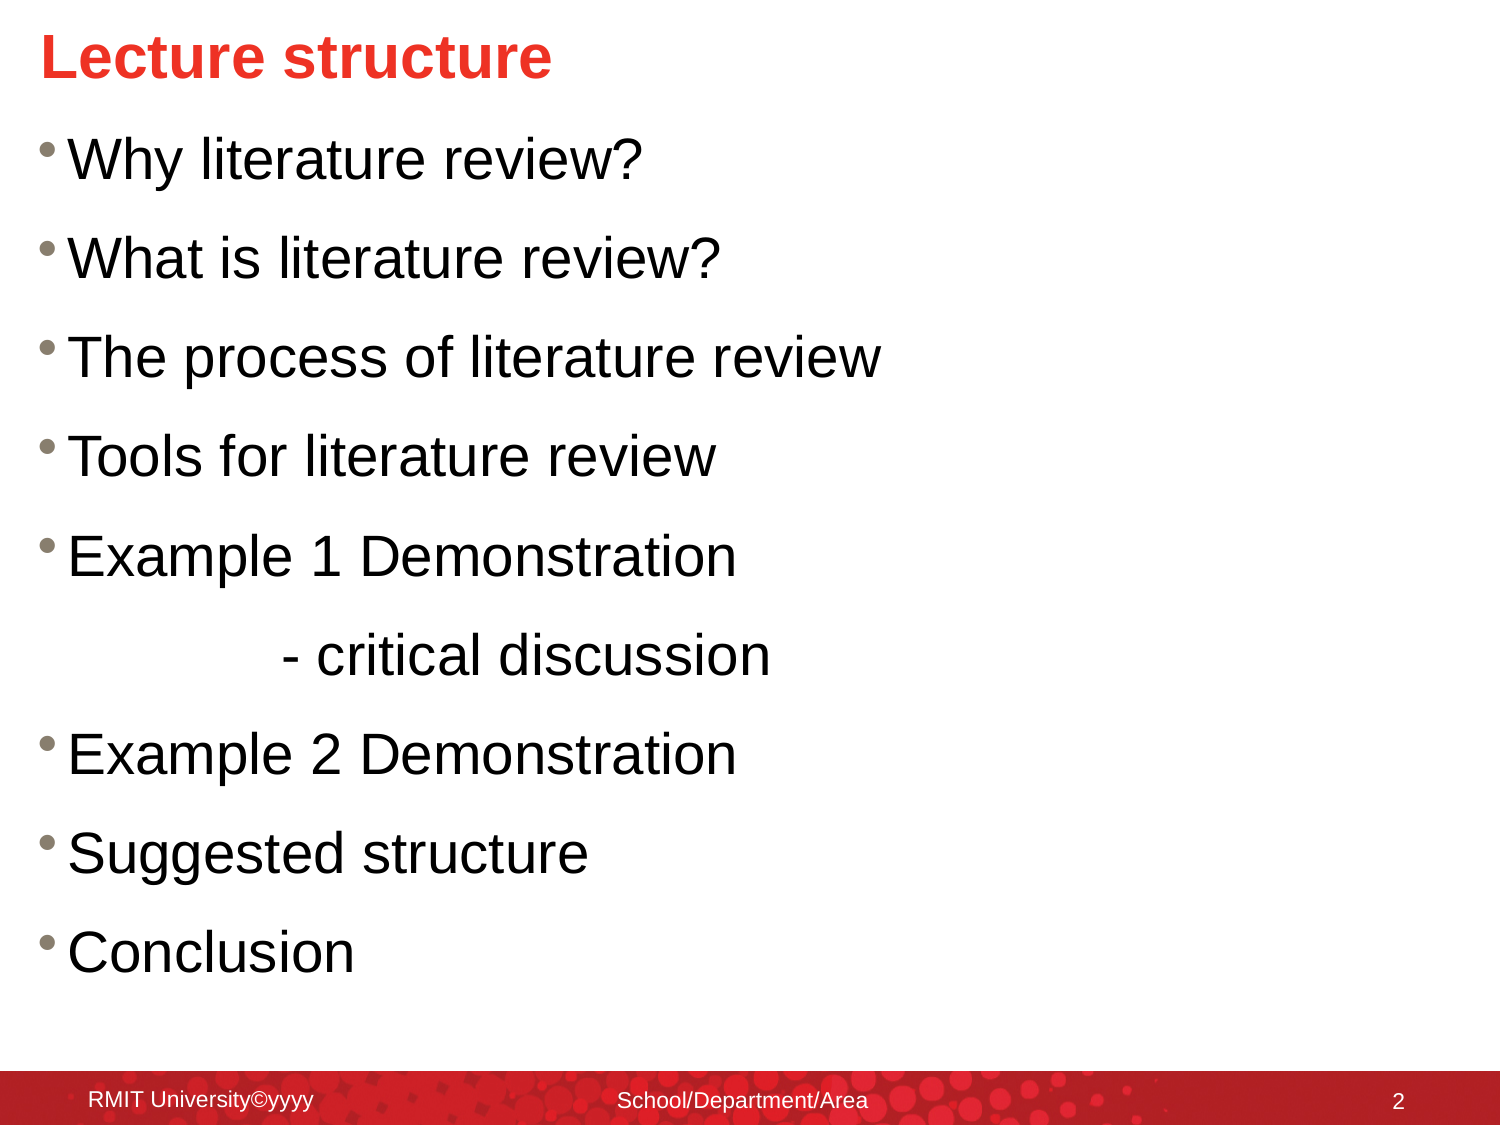

# Lecture structure
Why literature review?
What is literature review?
The process of literature review
Tools for literature review
Example 1 Demonstration
               - critical discussion
Example 2 Demonstration
Suggested structure
Conclusion

RMIT University©yyyy
School/Department/Area
2